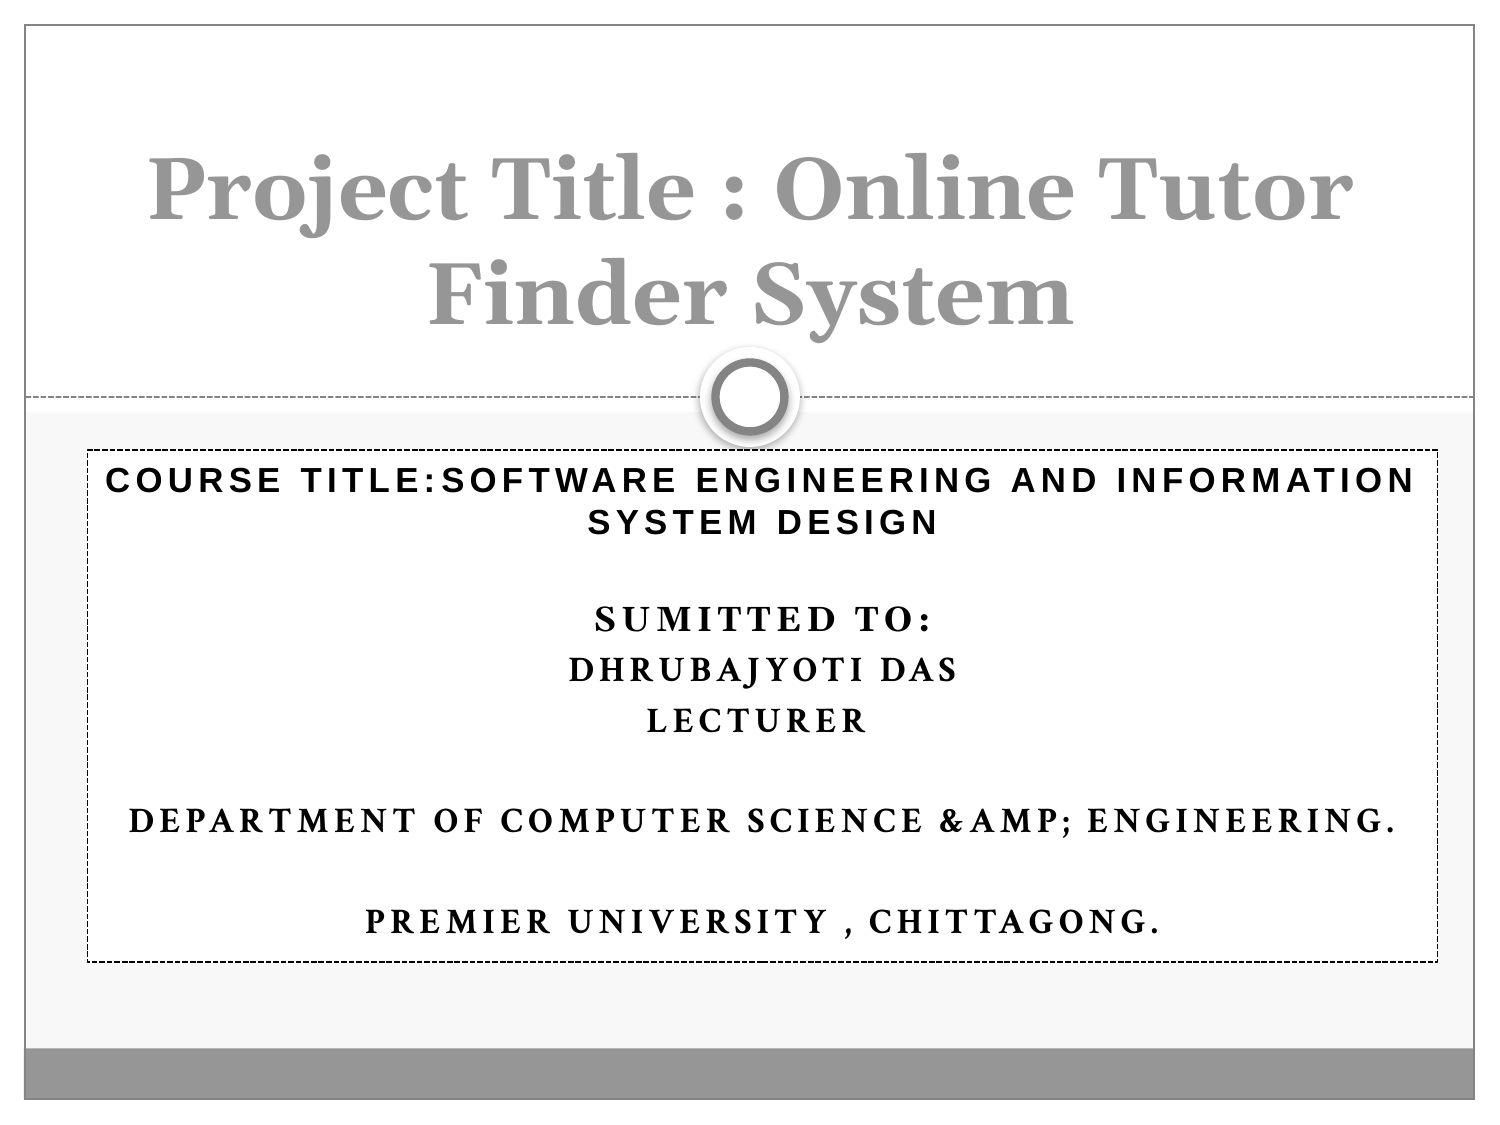

# Project Title : Online Tutor Finder System
Course Title:Software Engineering and Information System Design

Sumitted To:
Dhrubajyoti Das
Lecturer

Department of Computer Science &amp; Engineering.

Premier University , Chittagong.